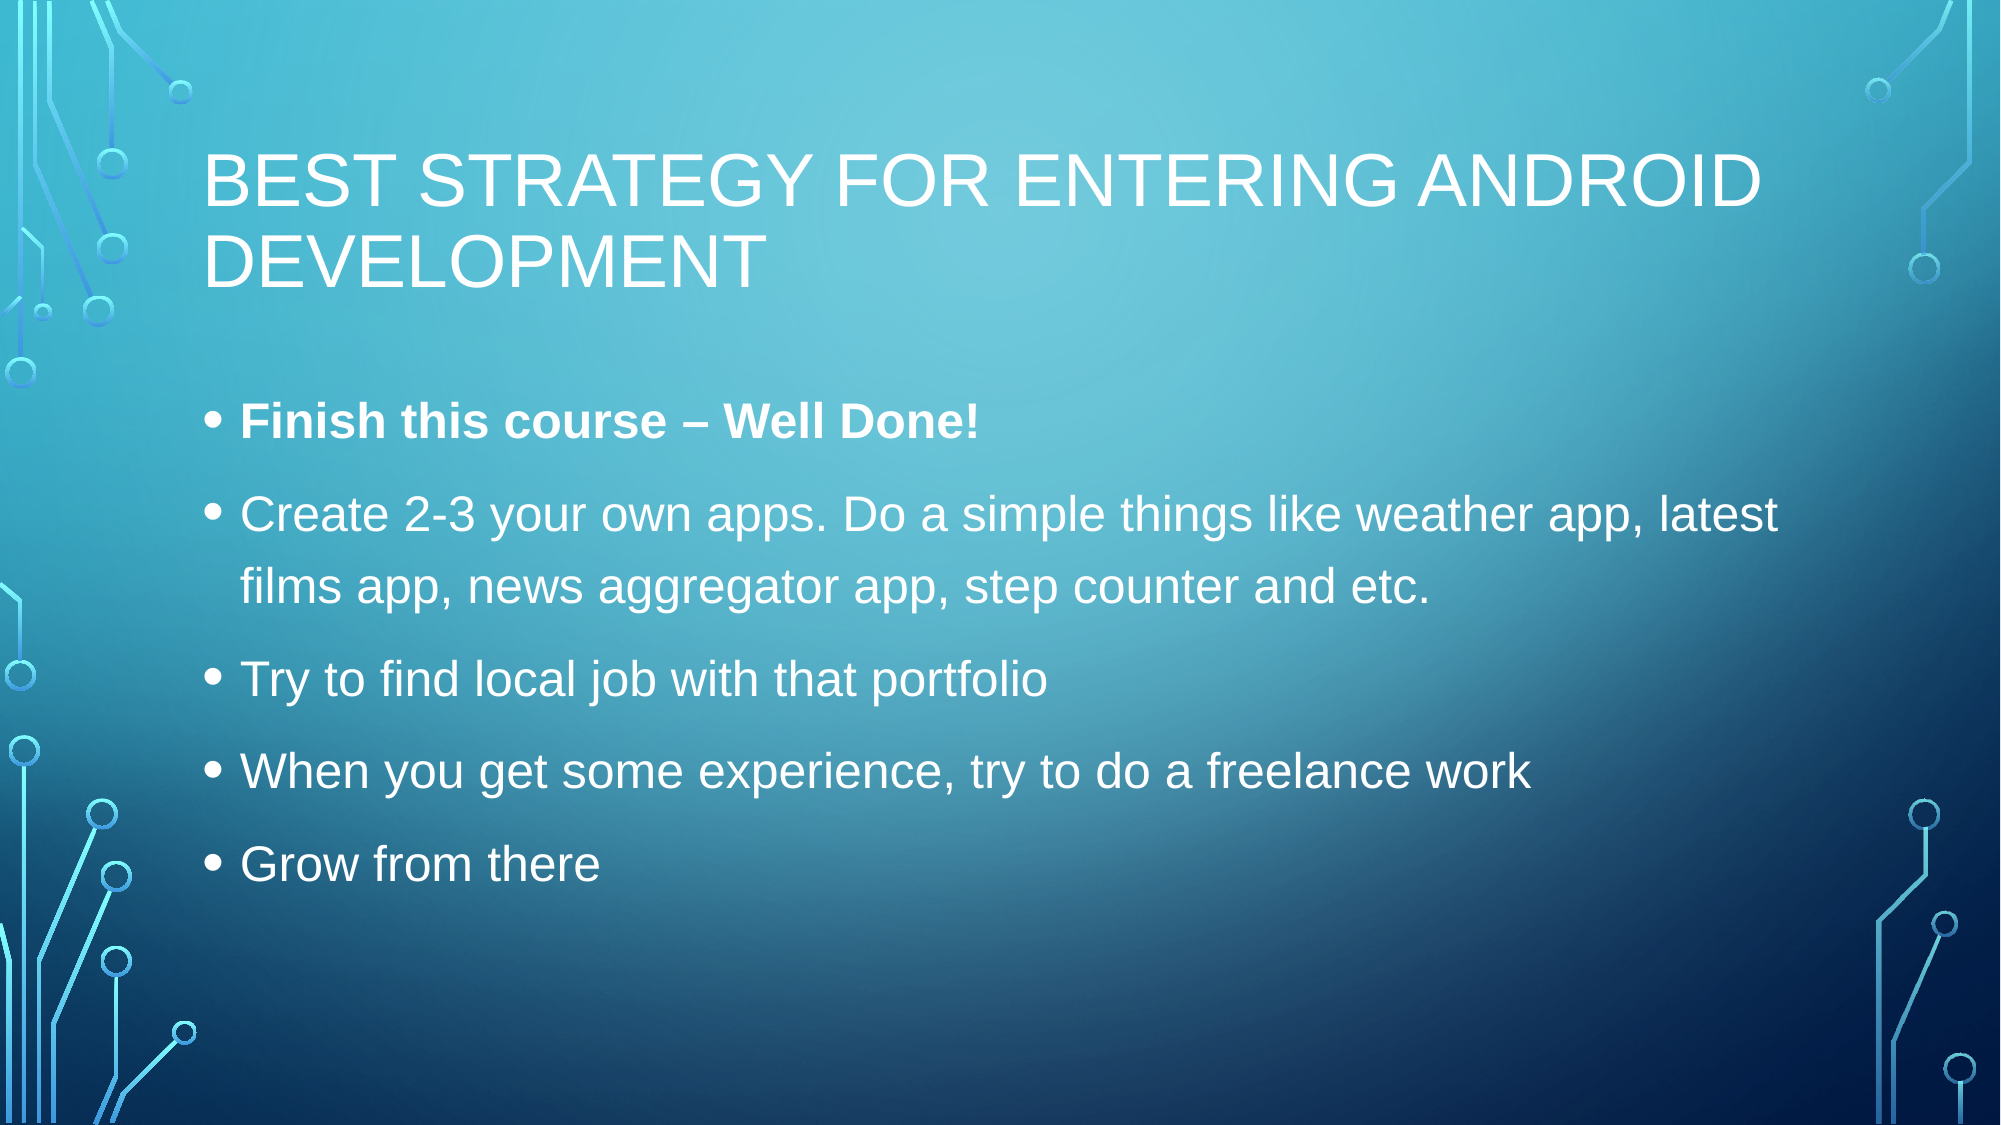

# Best strategy for Entering Android Development
Finish this course – Well Done!
Create 2-3 your own apps. Do a simple things like weather app, latest films app, news aggregator app, step counter and etc.
Try to find local job with that portfolio
When you get some experience, try to do a freelance work
Grow from there